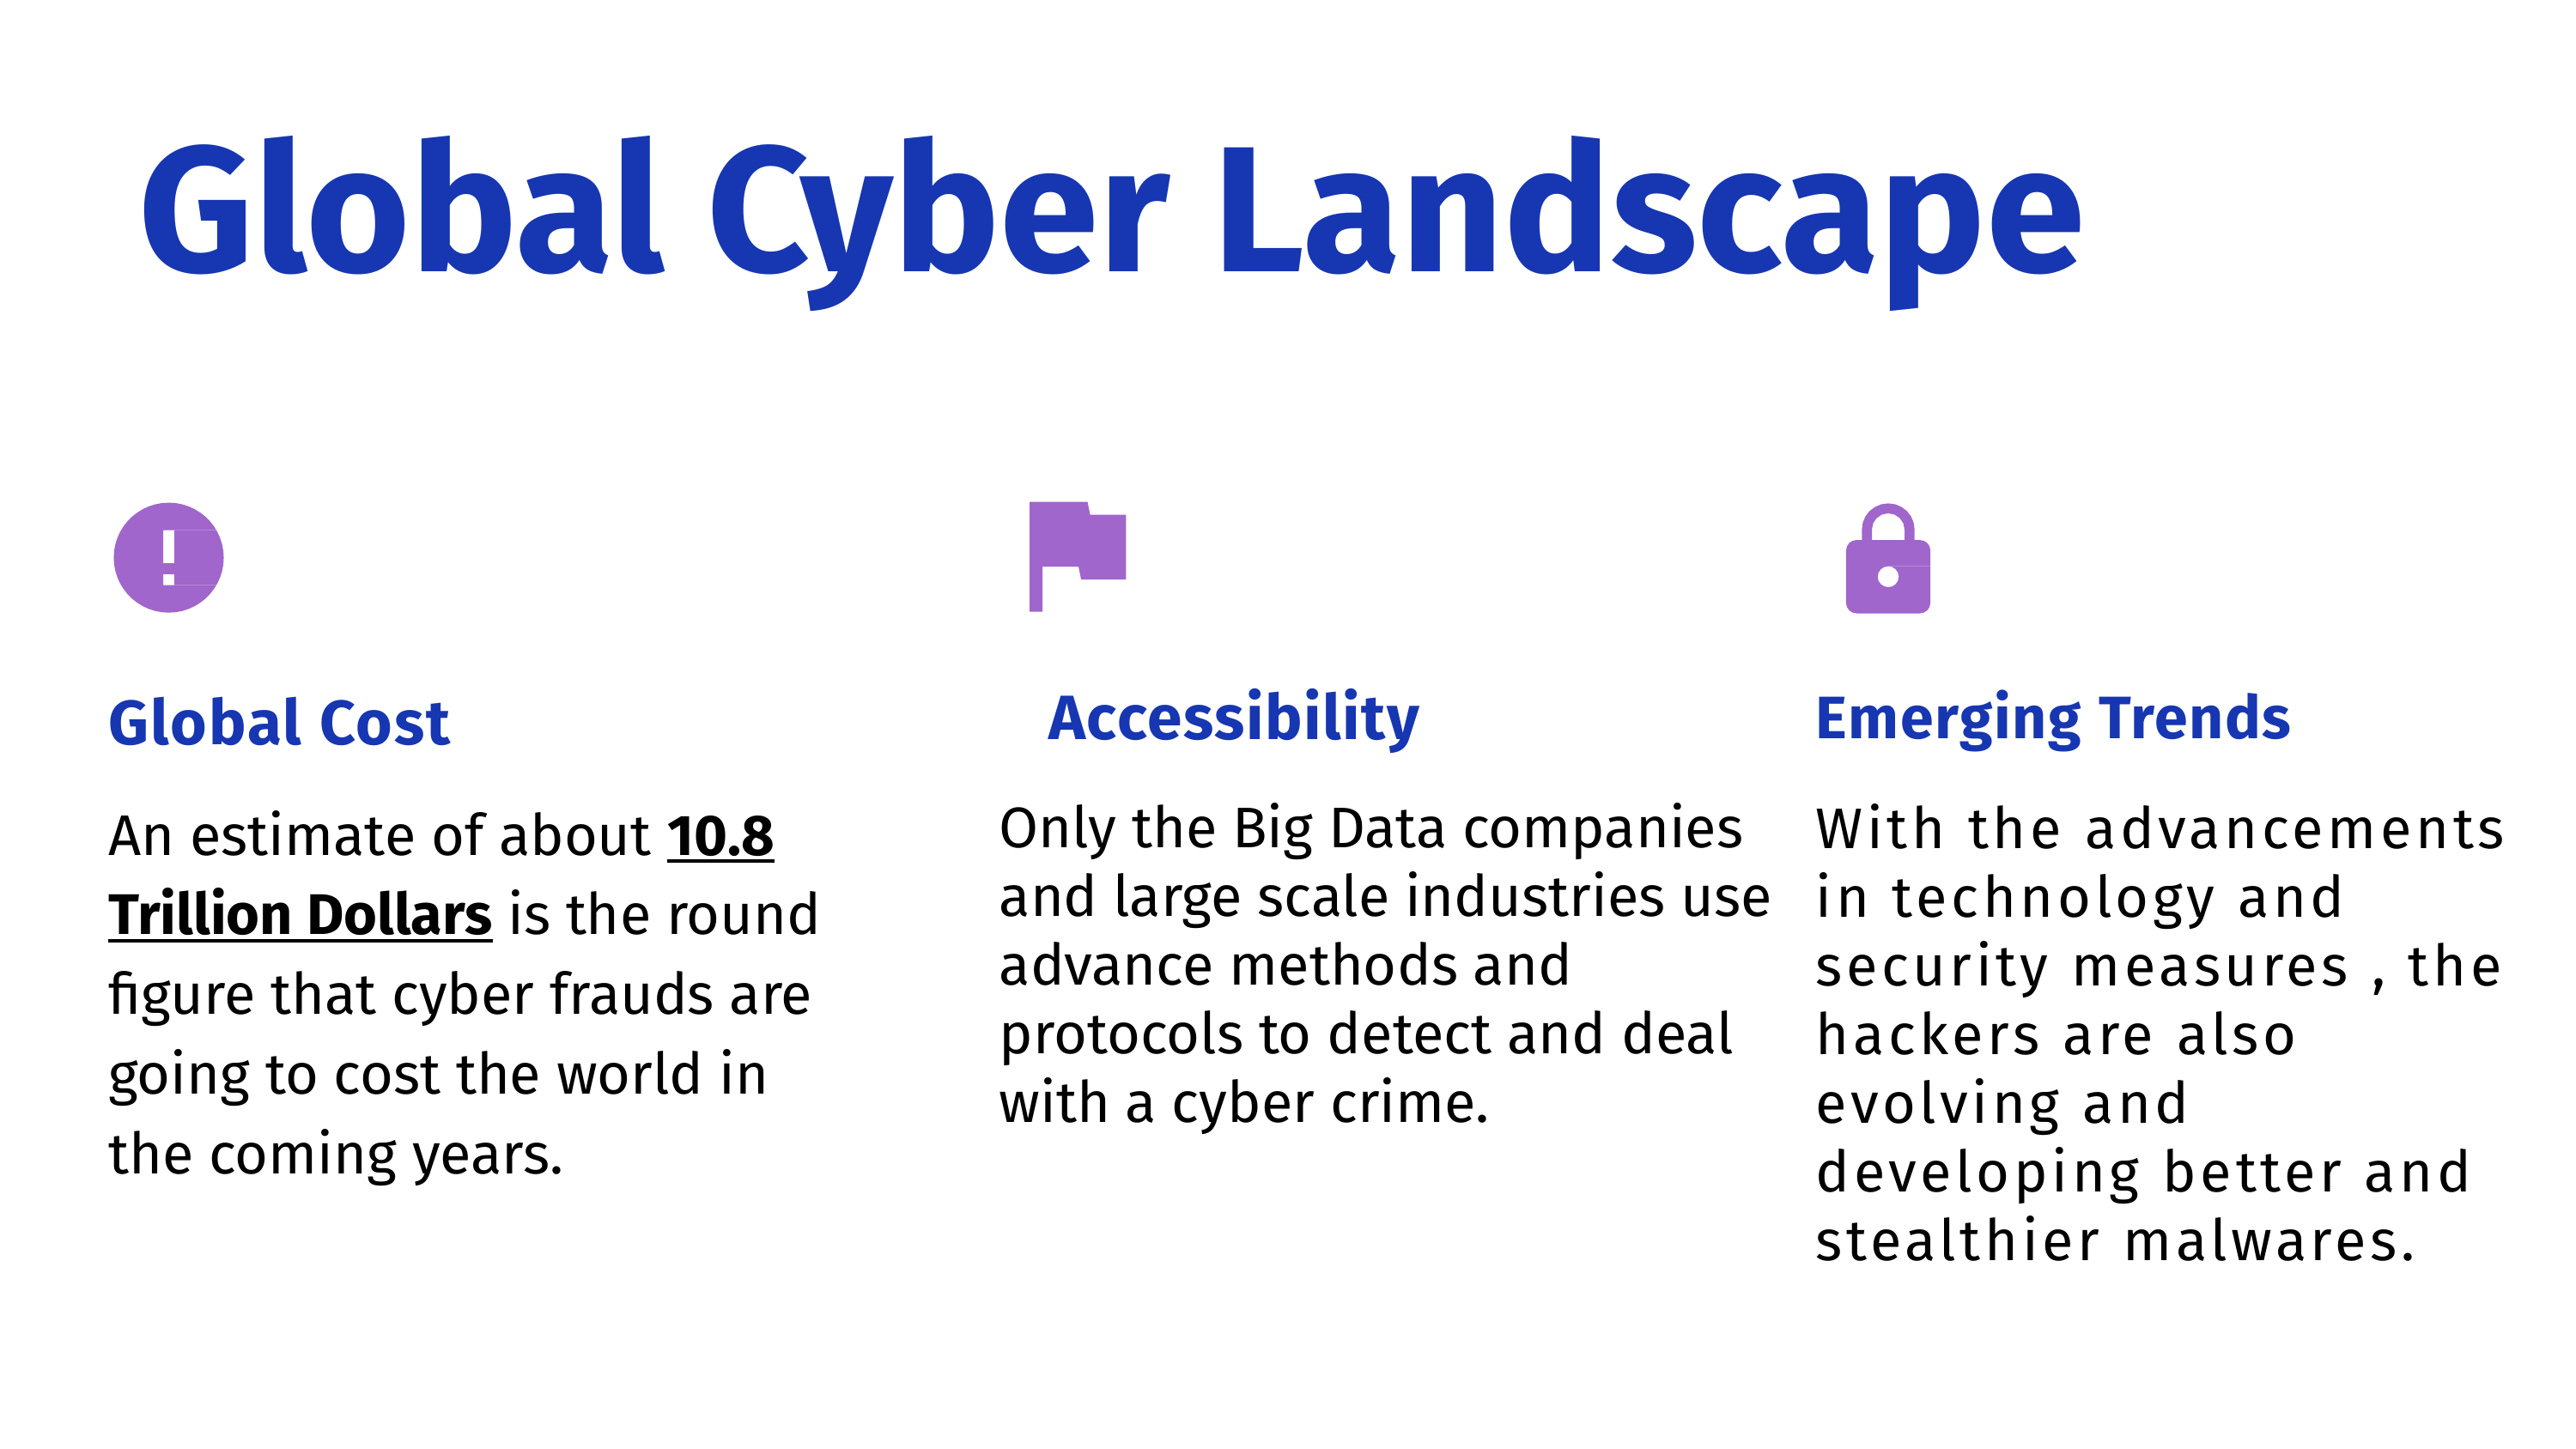

# Global Cyber Landscape

Emerging Trends
With the advancements in technology and security measures , the hackers are also evolving and developing better and stealthier malwares.
Accessibility
Only the Big Data companies and large scale industries use advance methods and protocols to detect and deal with a cyber crime.
Global Cost
An estimate of about 10.8 Trillion Dollars is the round figure that cyber frauds are going to cost the world in the coming years.